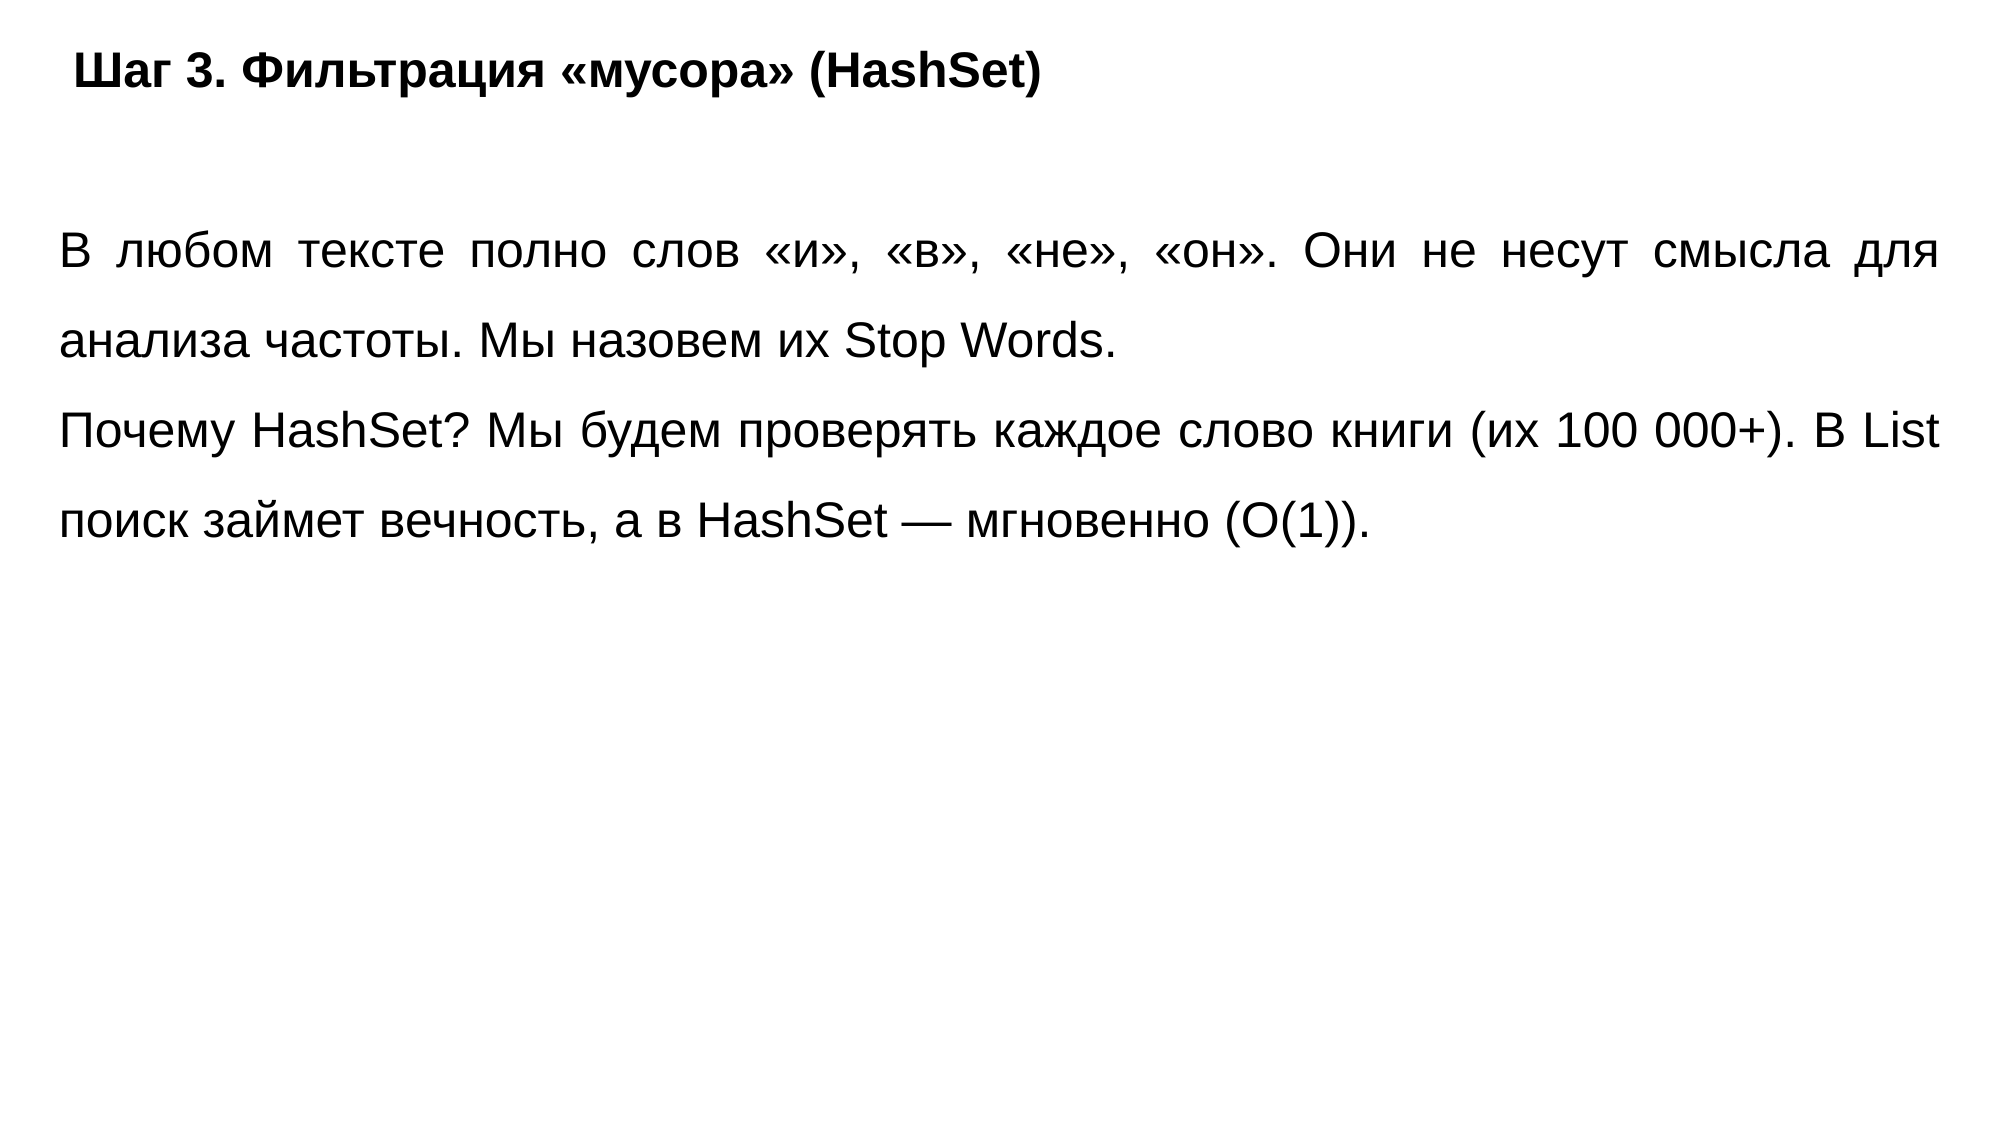

Шаг 3. Фильтрация «мусора» (HashSet)

В любом тексте полно слов «и», «в», «не», «он». Они не несут смысла для анализа частоты. Мы назовем их Stop Words.
Почему HashSet? Мы будем проверять каждое слово книги (их 100 000+). В List поиск займет вечность, а в HashSet — мгновенно (O(1)).